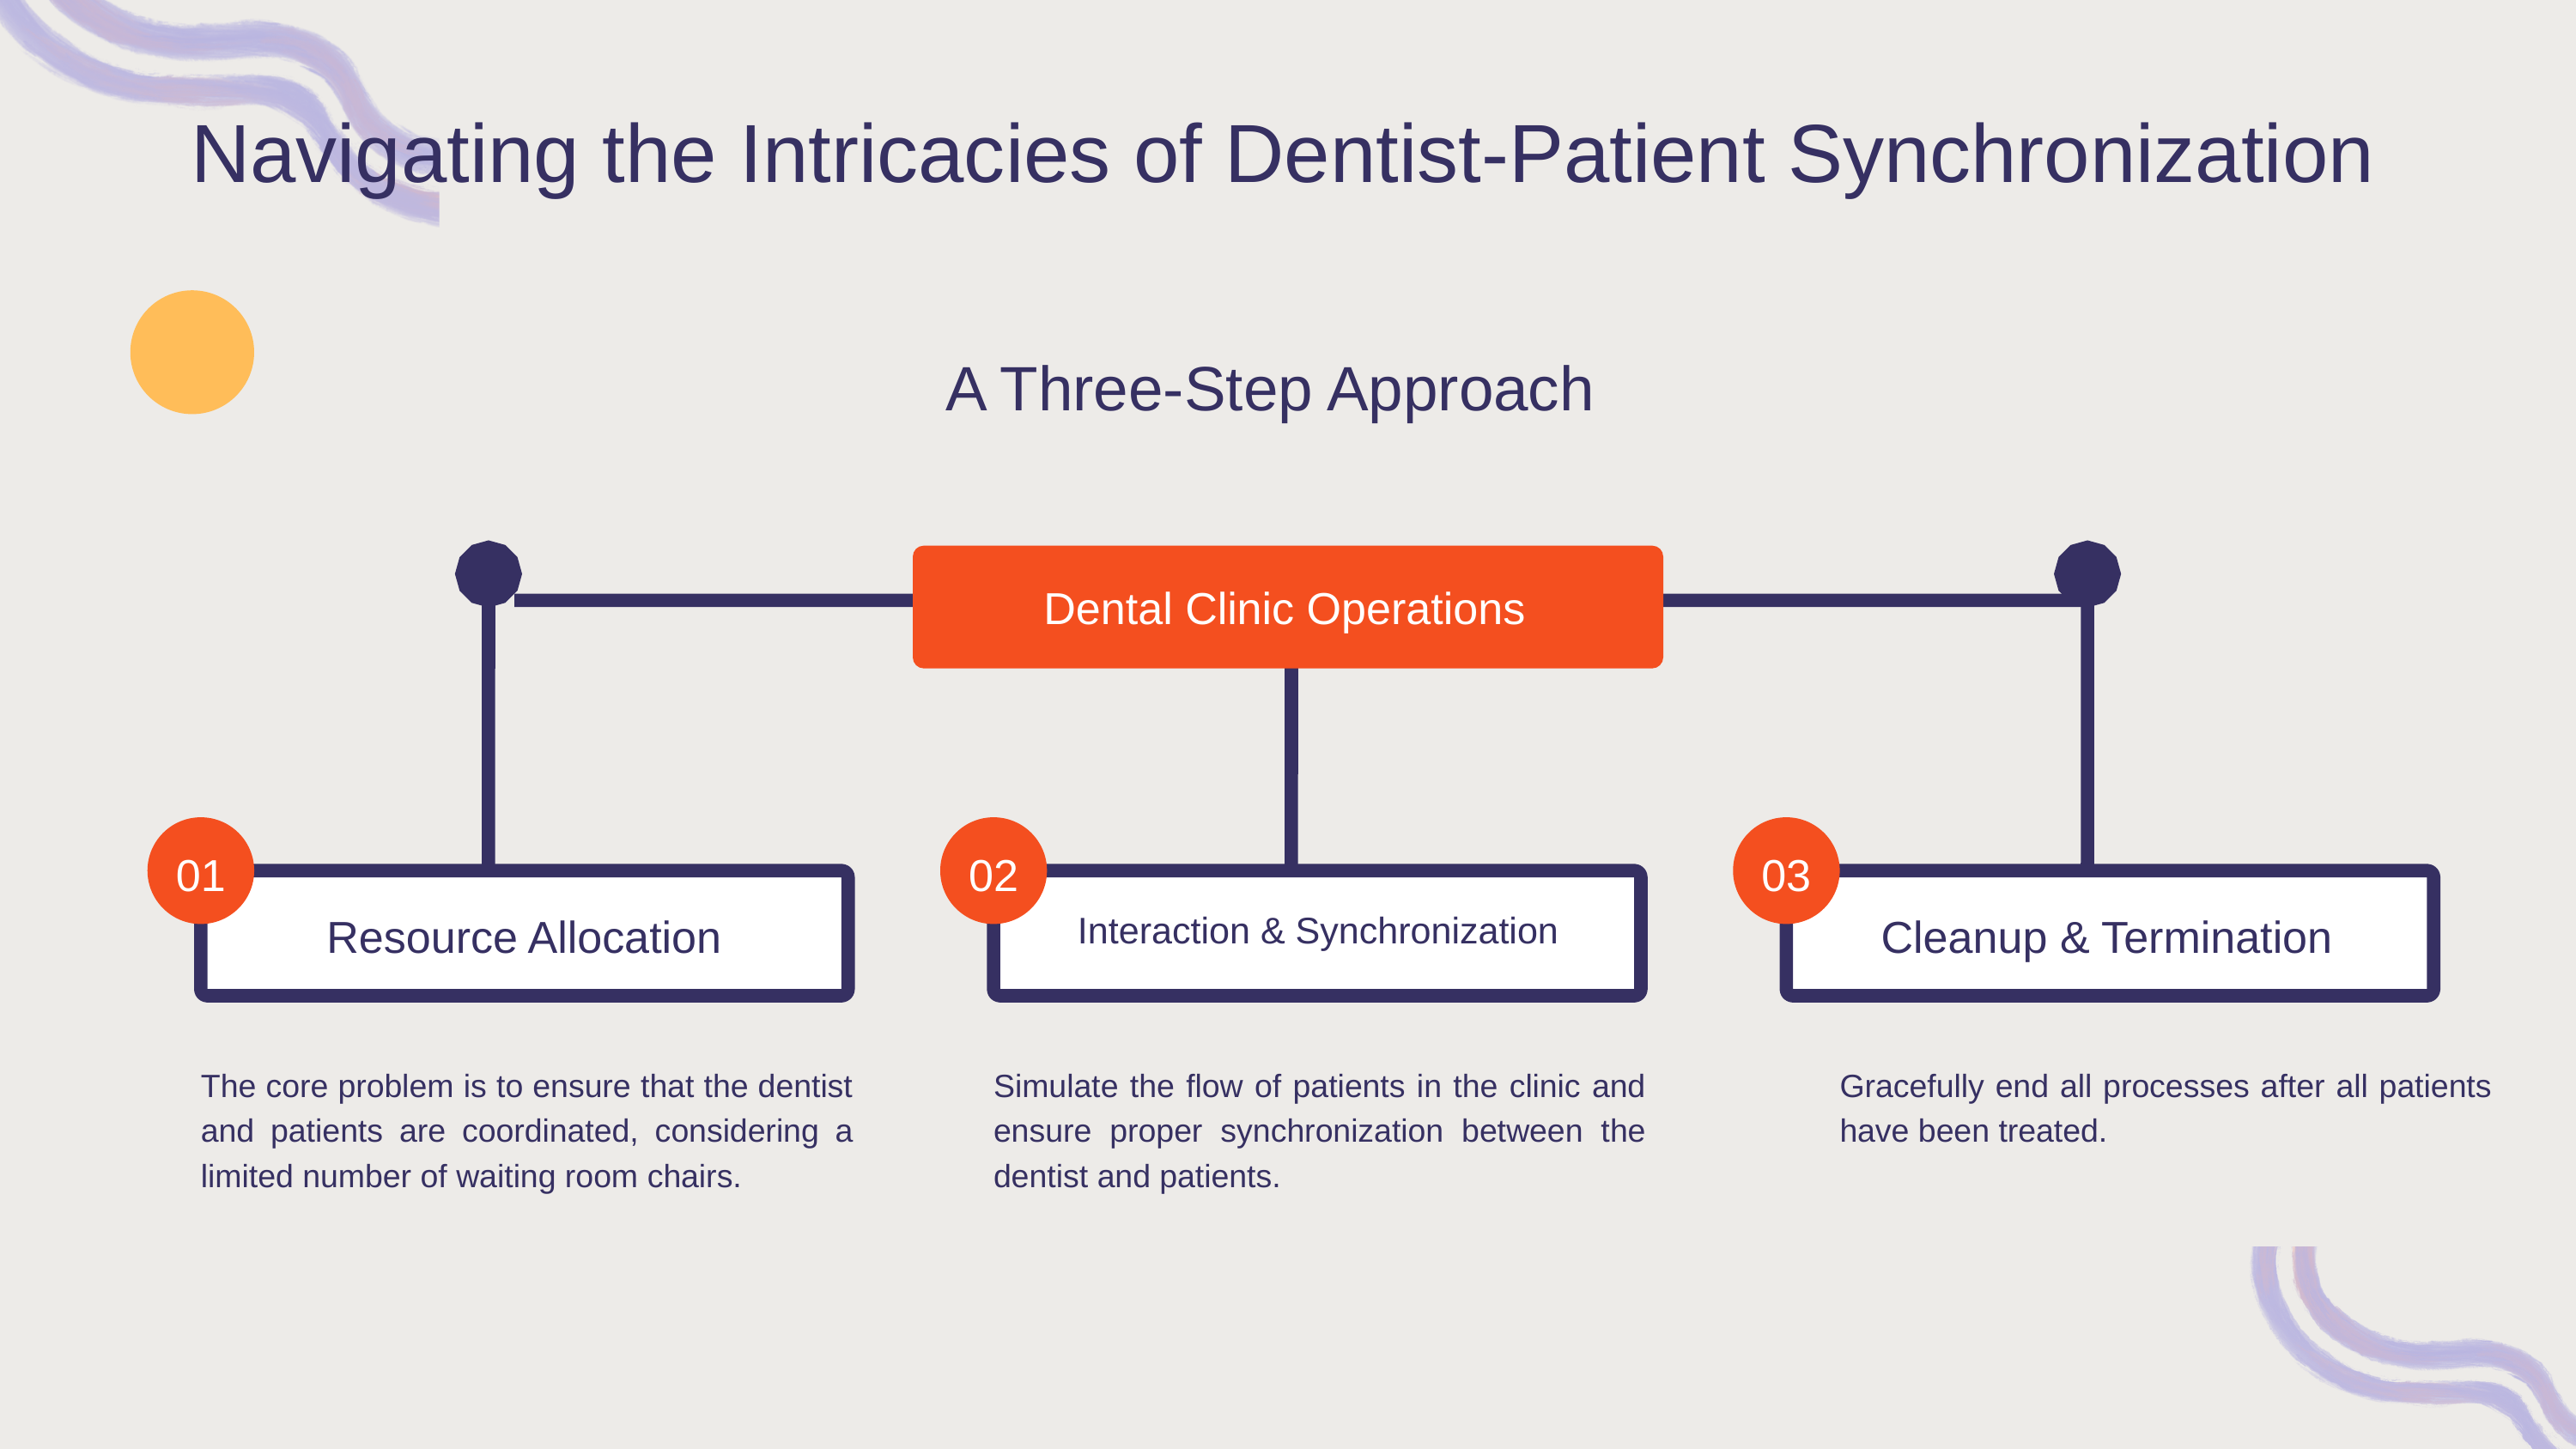

Navigating the Intricacies of Dentist-Patient Synchronization

 A Three-Step Approach

Dental Clinic Operations

01
02
03

Resource Allocation

 Interaction & Synchronization

Cleanup & Termination

The core problem is to ensure that the dentist and patients are coordinated, considering a limited number of waiting room chairs.
Simulate the flow of patients in the clinic and ensure proper synchronization between the dentist and patients.
Gracefully end all processes after all patients have been treated.